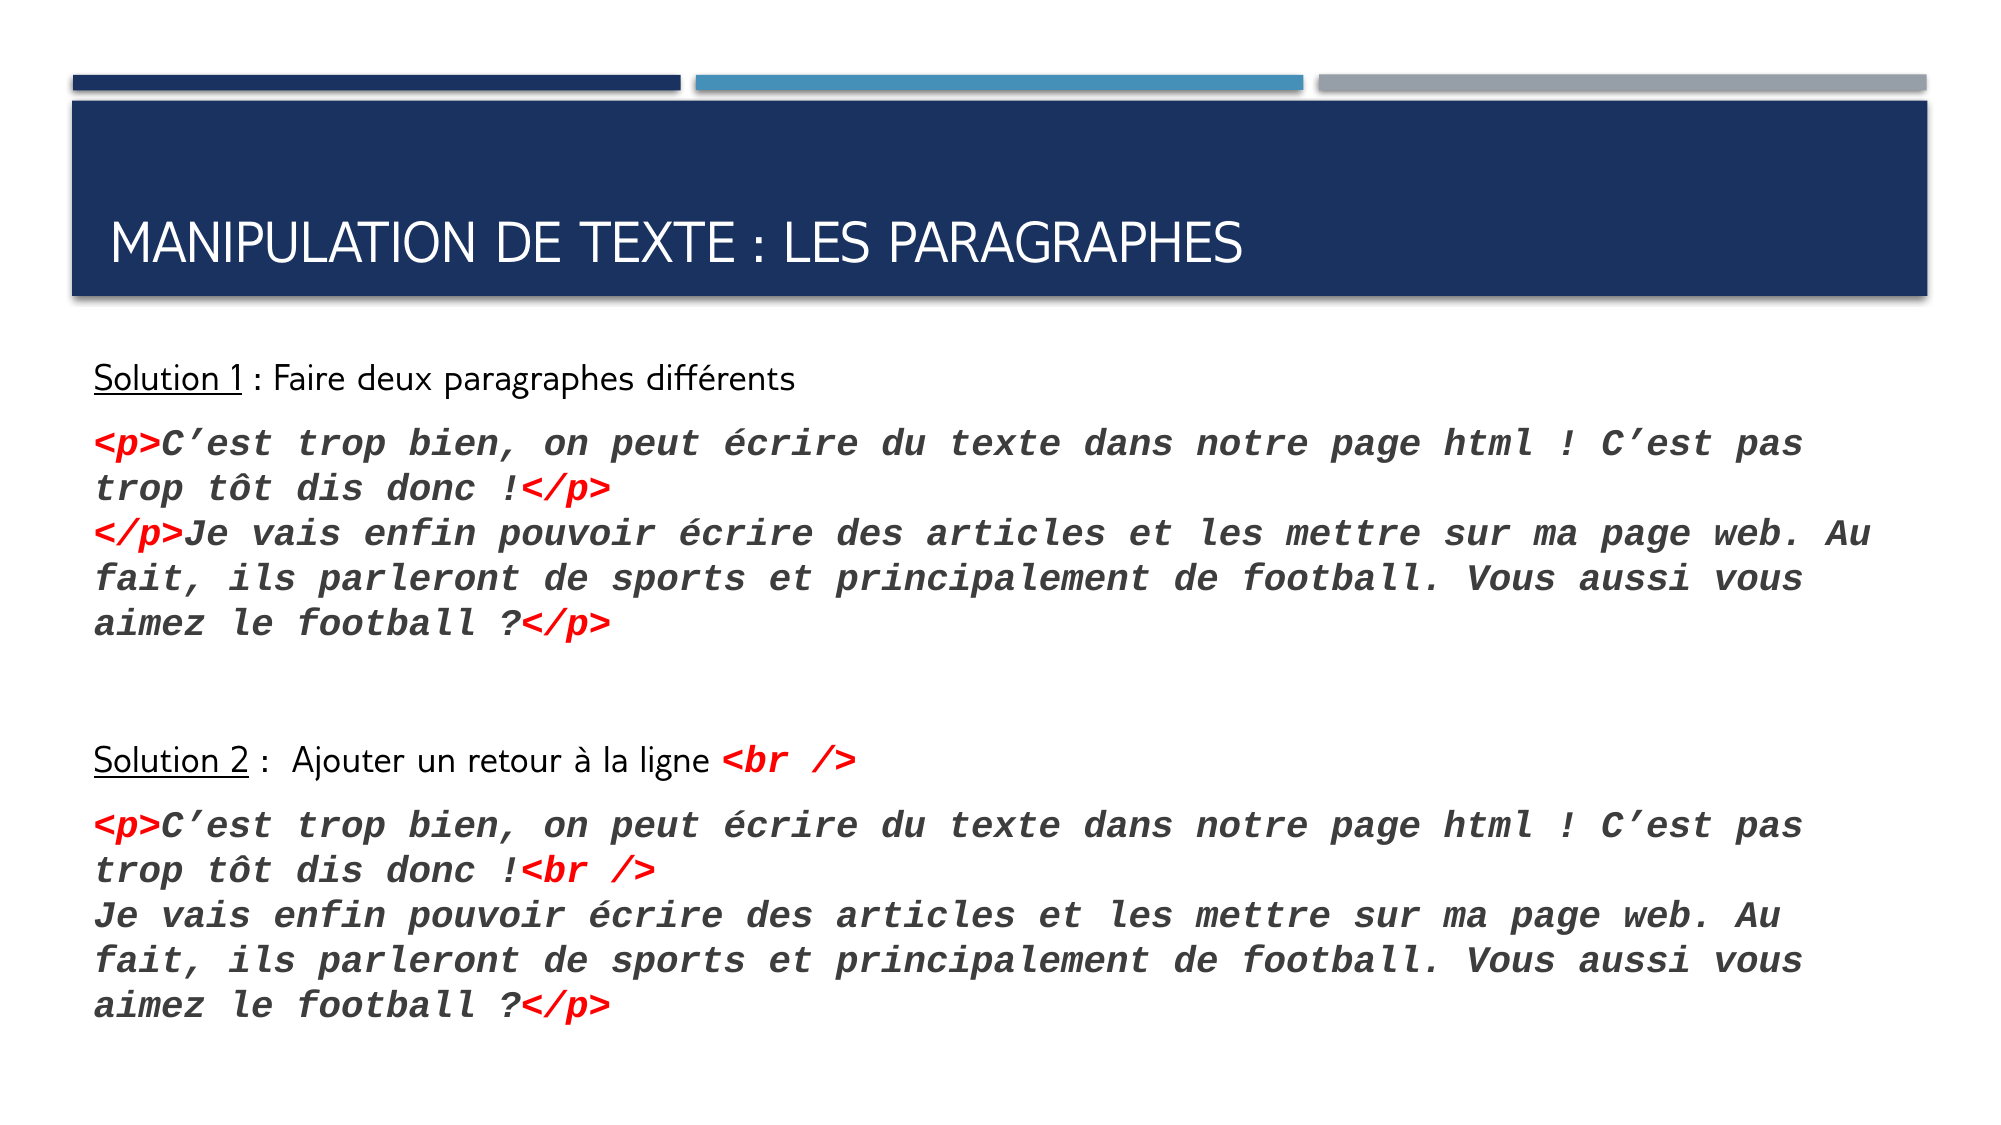

# Manipulation de texte : les paragraphes
Solution 1 : Faire deux paragraphes différents
<p>C’est trop bien, on peut écrire du texte dans notre page html ! C’est pas trop tôt dis donc !</p>
</p>Je vais enfin pouvoir écrire des articles et les mettre sur ma page web. Au fait, ils parleront de sports et principalement de football. Vous aussi vous aimez le football ?</p>

Solution 2 :  Ajouter un retour à la ligne <br />
<p>C’est trop bien, on peut écrire du texte dans notre page html ! C’est pas trop tôt dis donc !<br />
Je vais enfin pouvoir écrire des articles et les mettre sur ma page web. Au fait, ils parleront de sports et principalement de football. Vous aussi vous aimez le football ?</p>